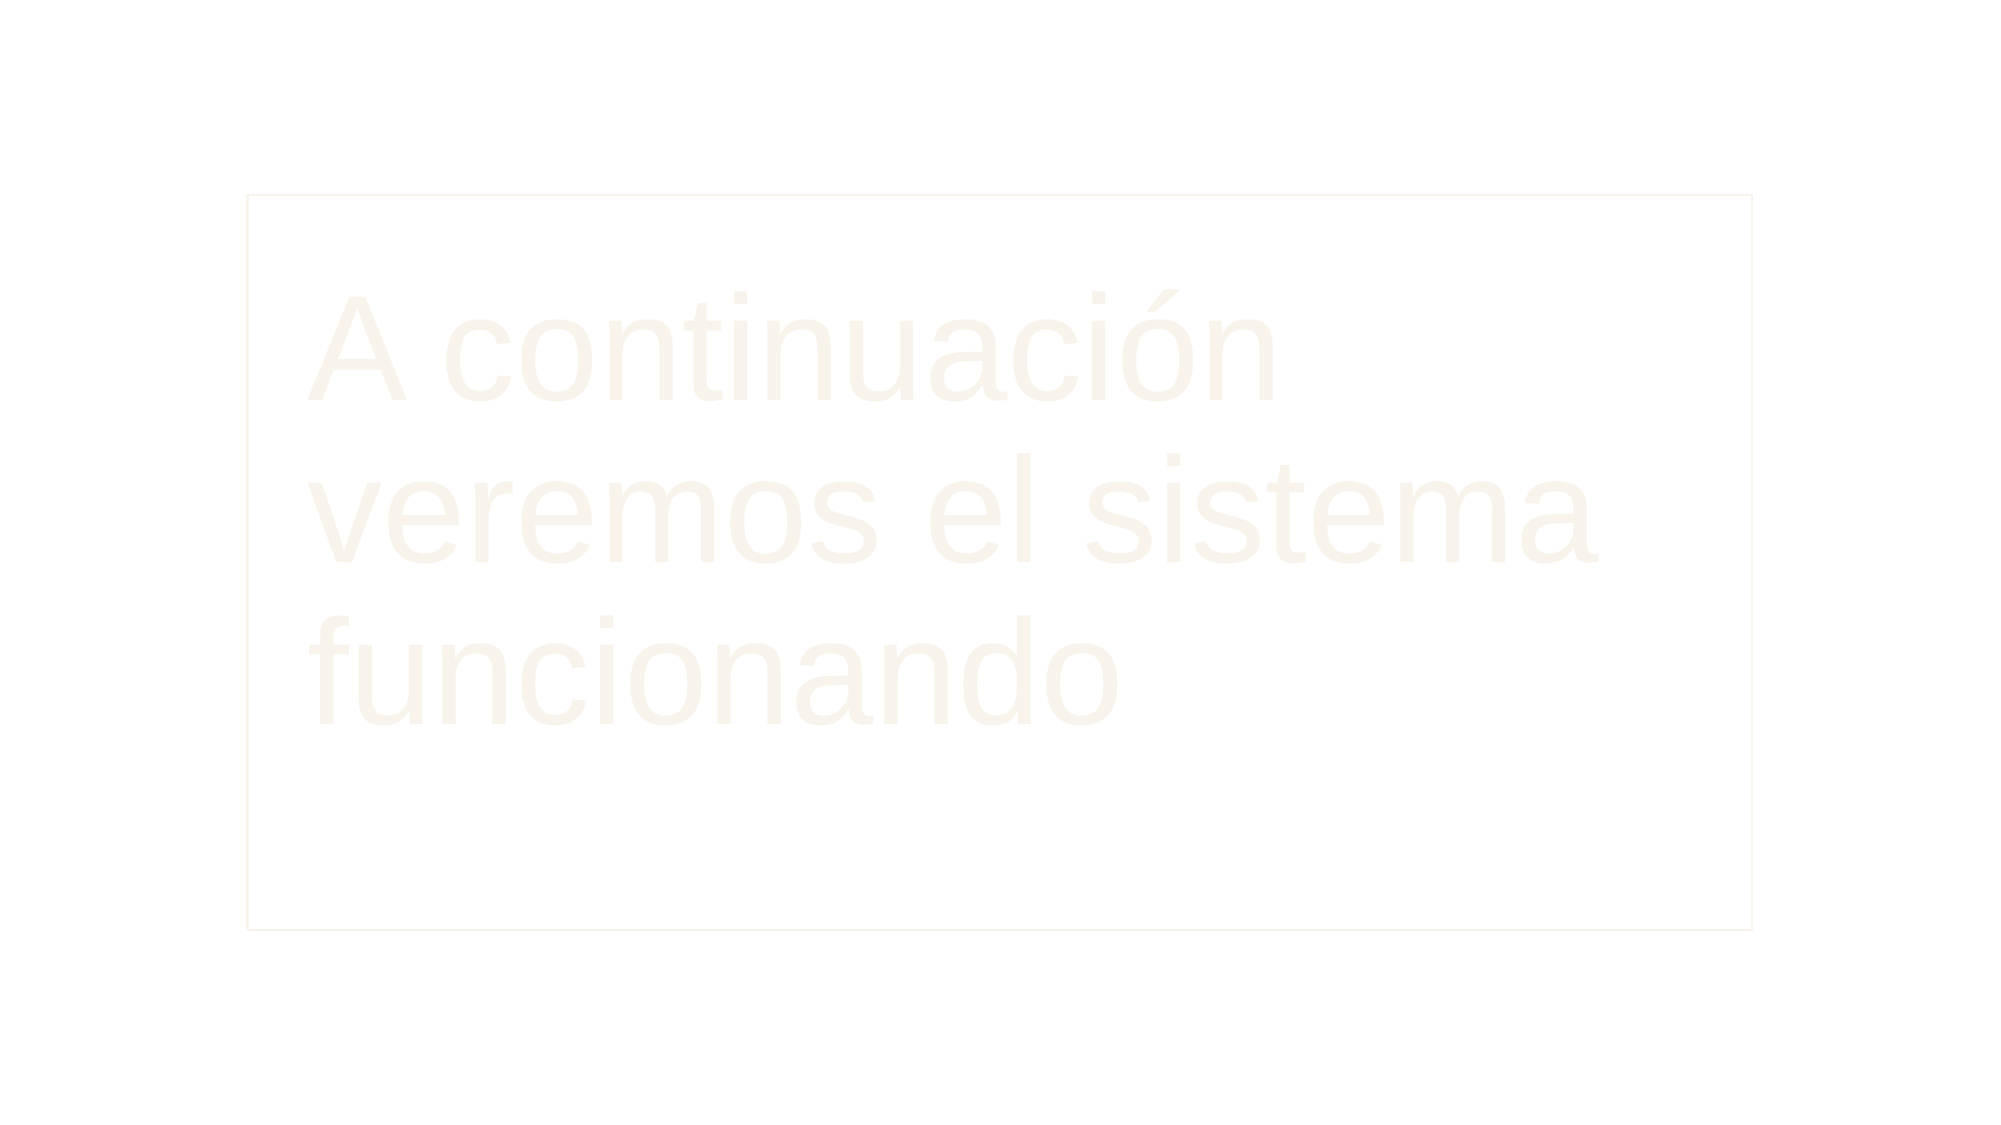

# A continuación veremos el sistema funcionando